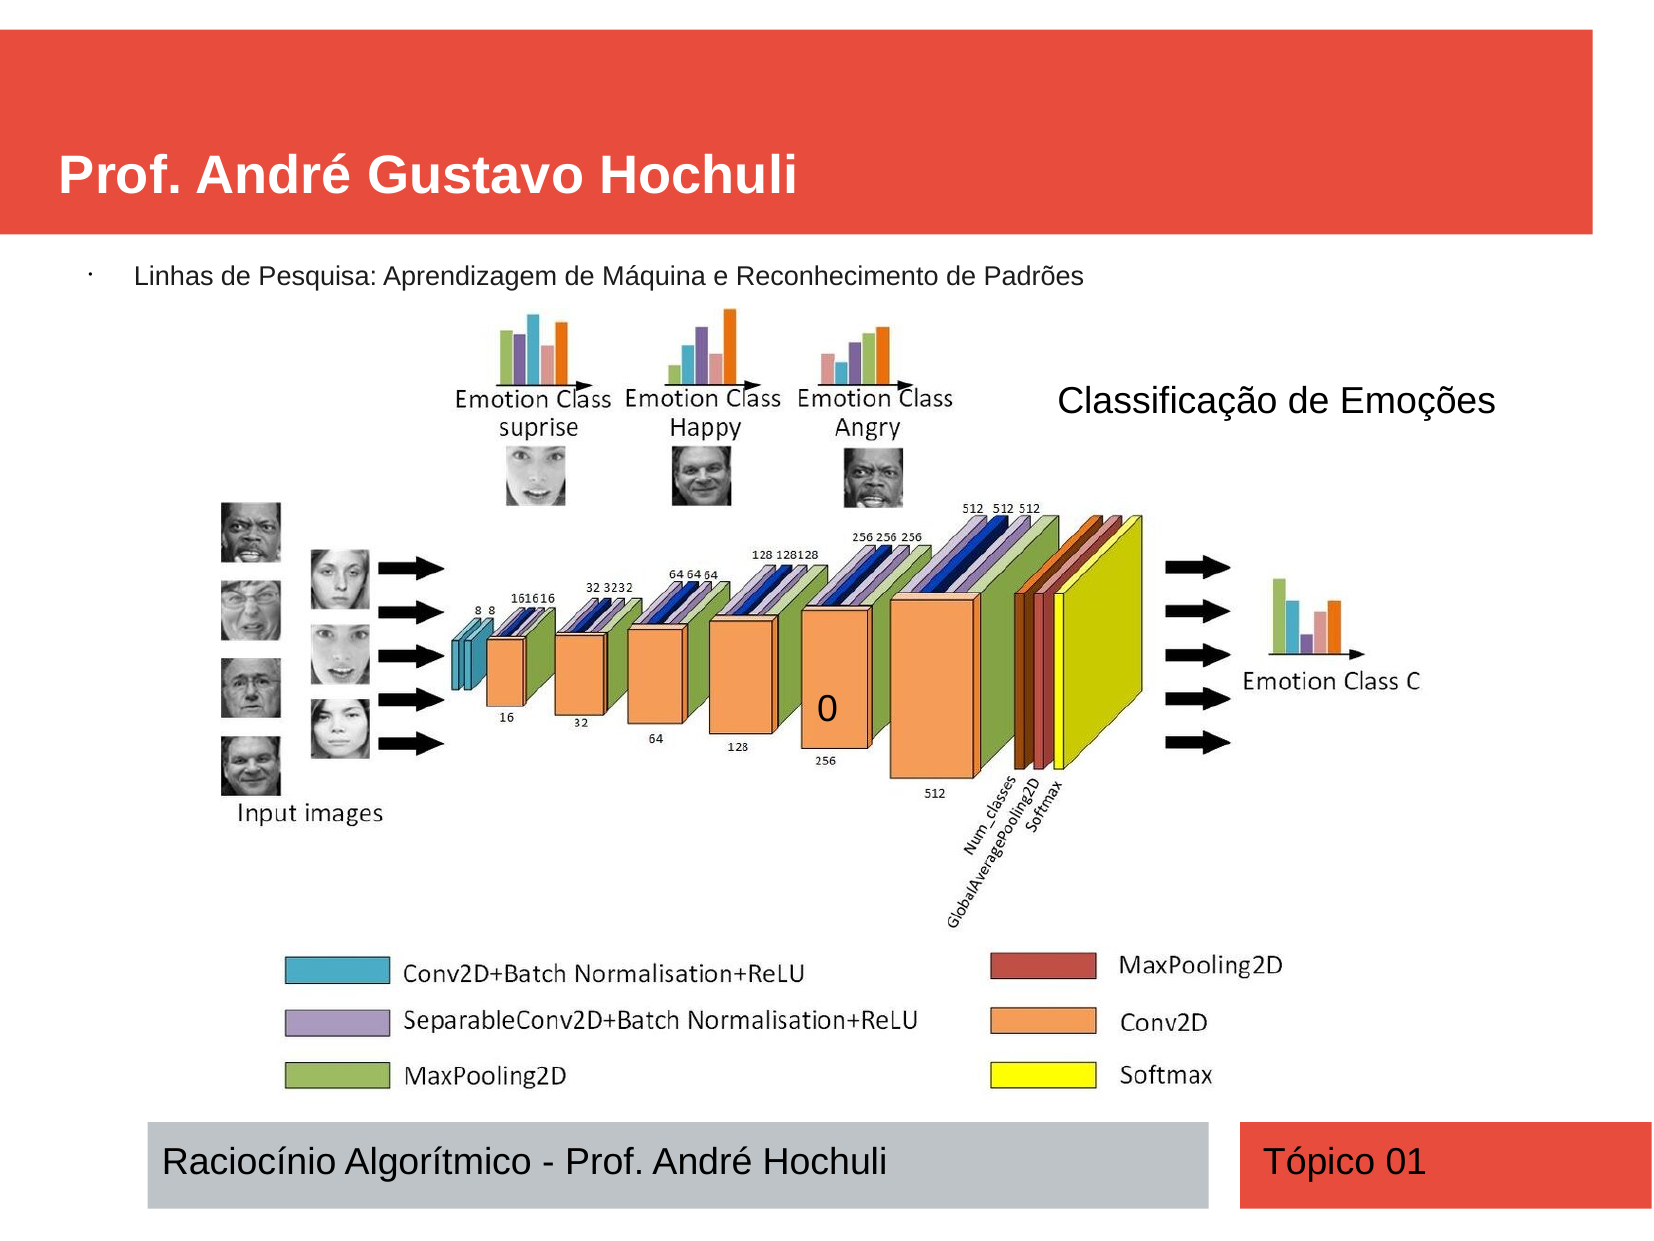

Prof. André Gustavo Hochuli

Linhas de Pesquisa: Aprendizagem de Máquina e Reconhecimento de Padrões
0
Classificação de Emoções
Raciocínio Algorítmico - Prof. André Hochuli
Tópico 01